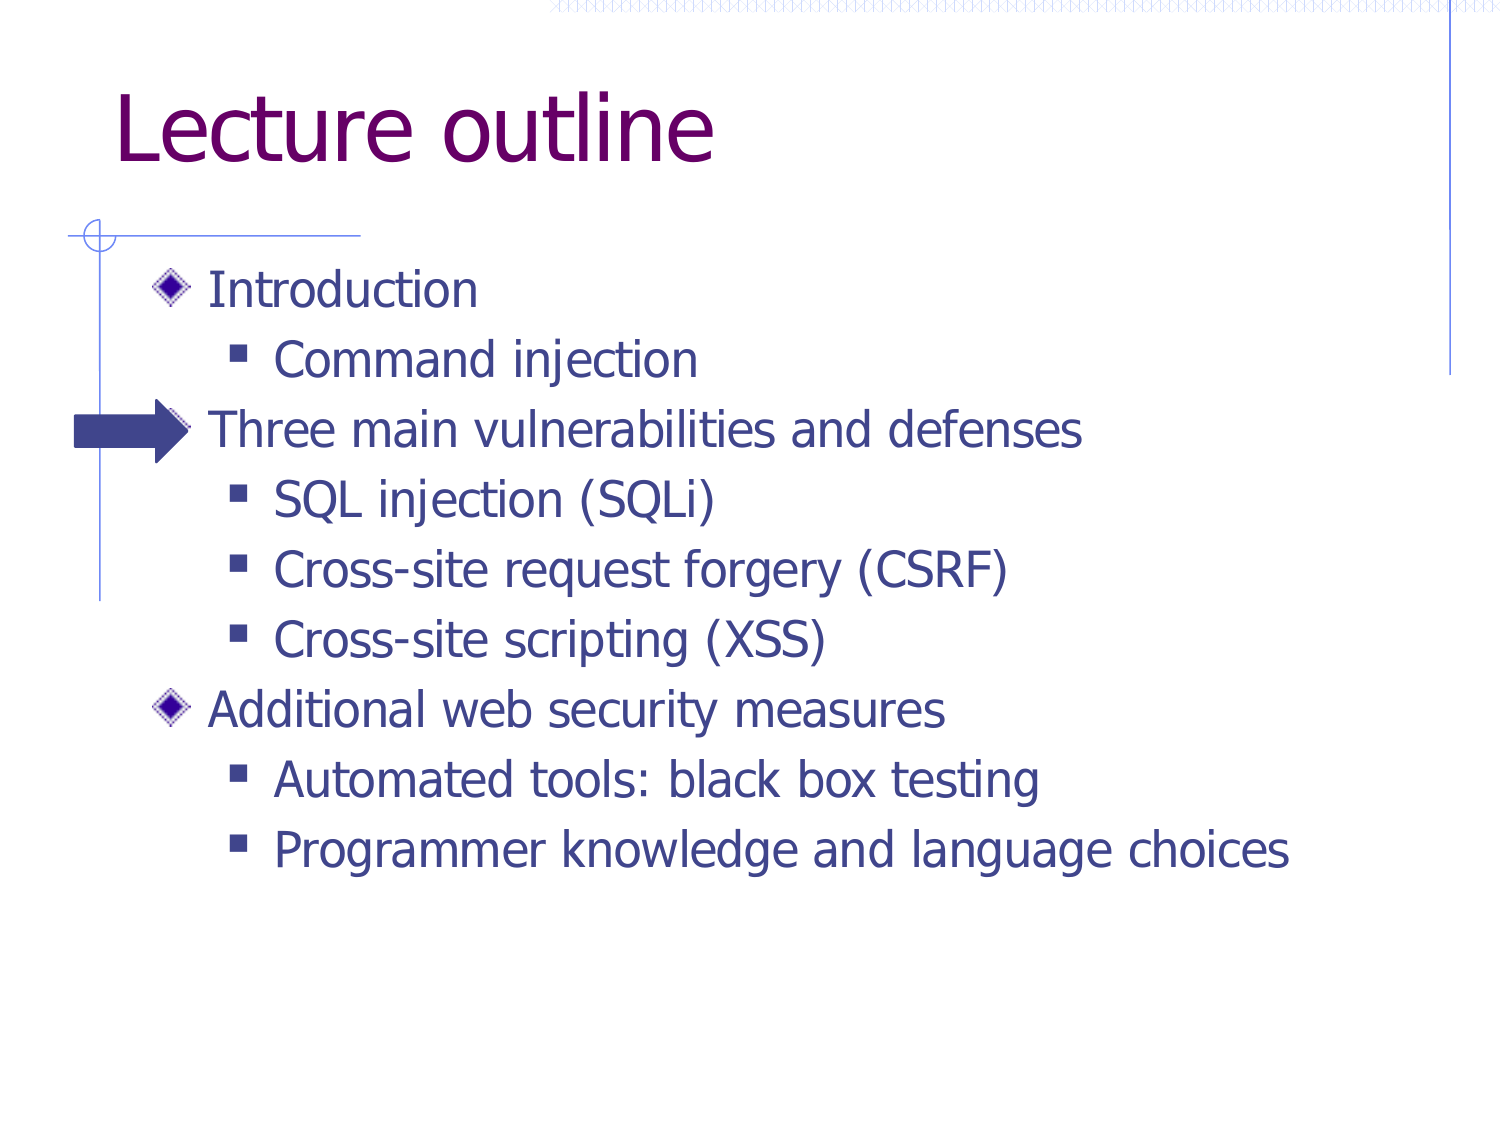

# Lecture outline
Introduction
Command injection
Three main vulnerabilities and defenses
SQL injection (SQLi)
Cross-site request forgery (CSRF)
Cross-site scripting (XSS)
Additional web security measures
Automated tools: black box testing
Programmer knowledge and language choices